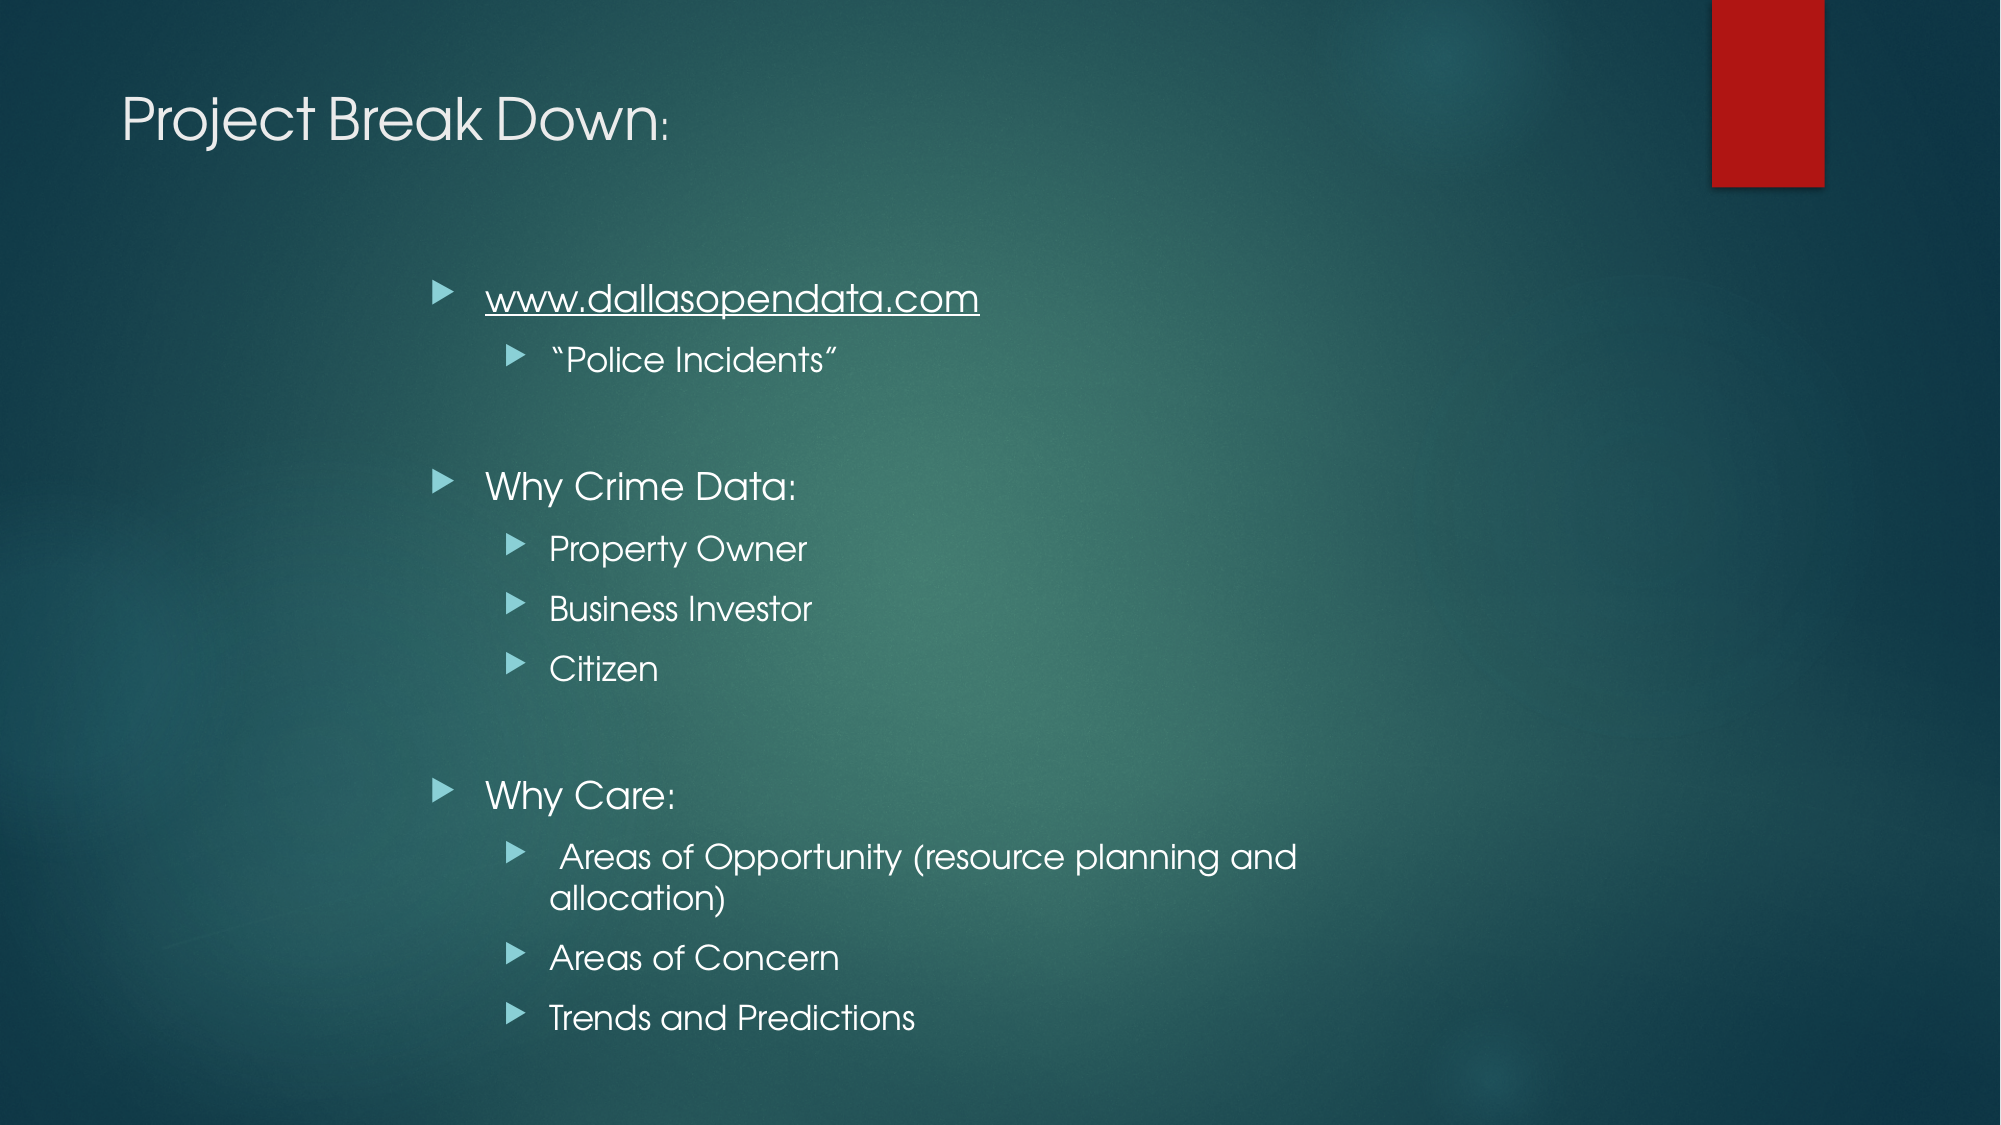

# Project Break Down:
www.dallasopendata.com
“Police Incidents”

Why Crime Data:
Property Owner
Business Investor
Citizen

Why Care:
 Areas of Opportunity (resource planning and allocation)
Areas of Concern
Trends and Predictions